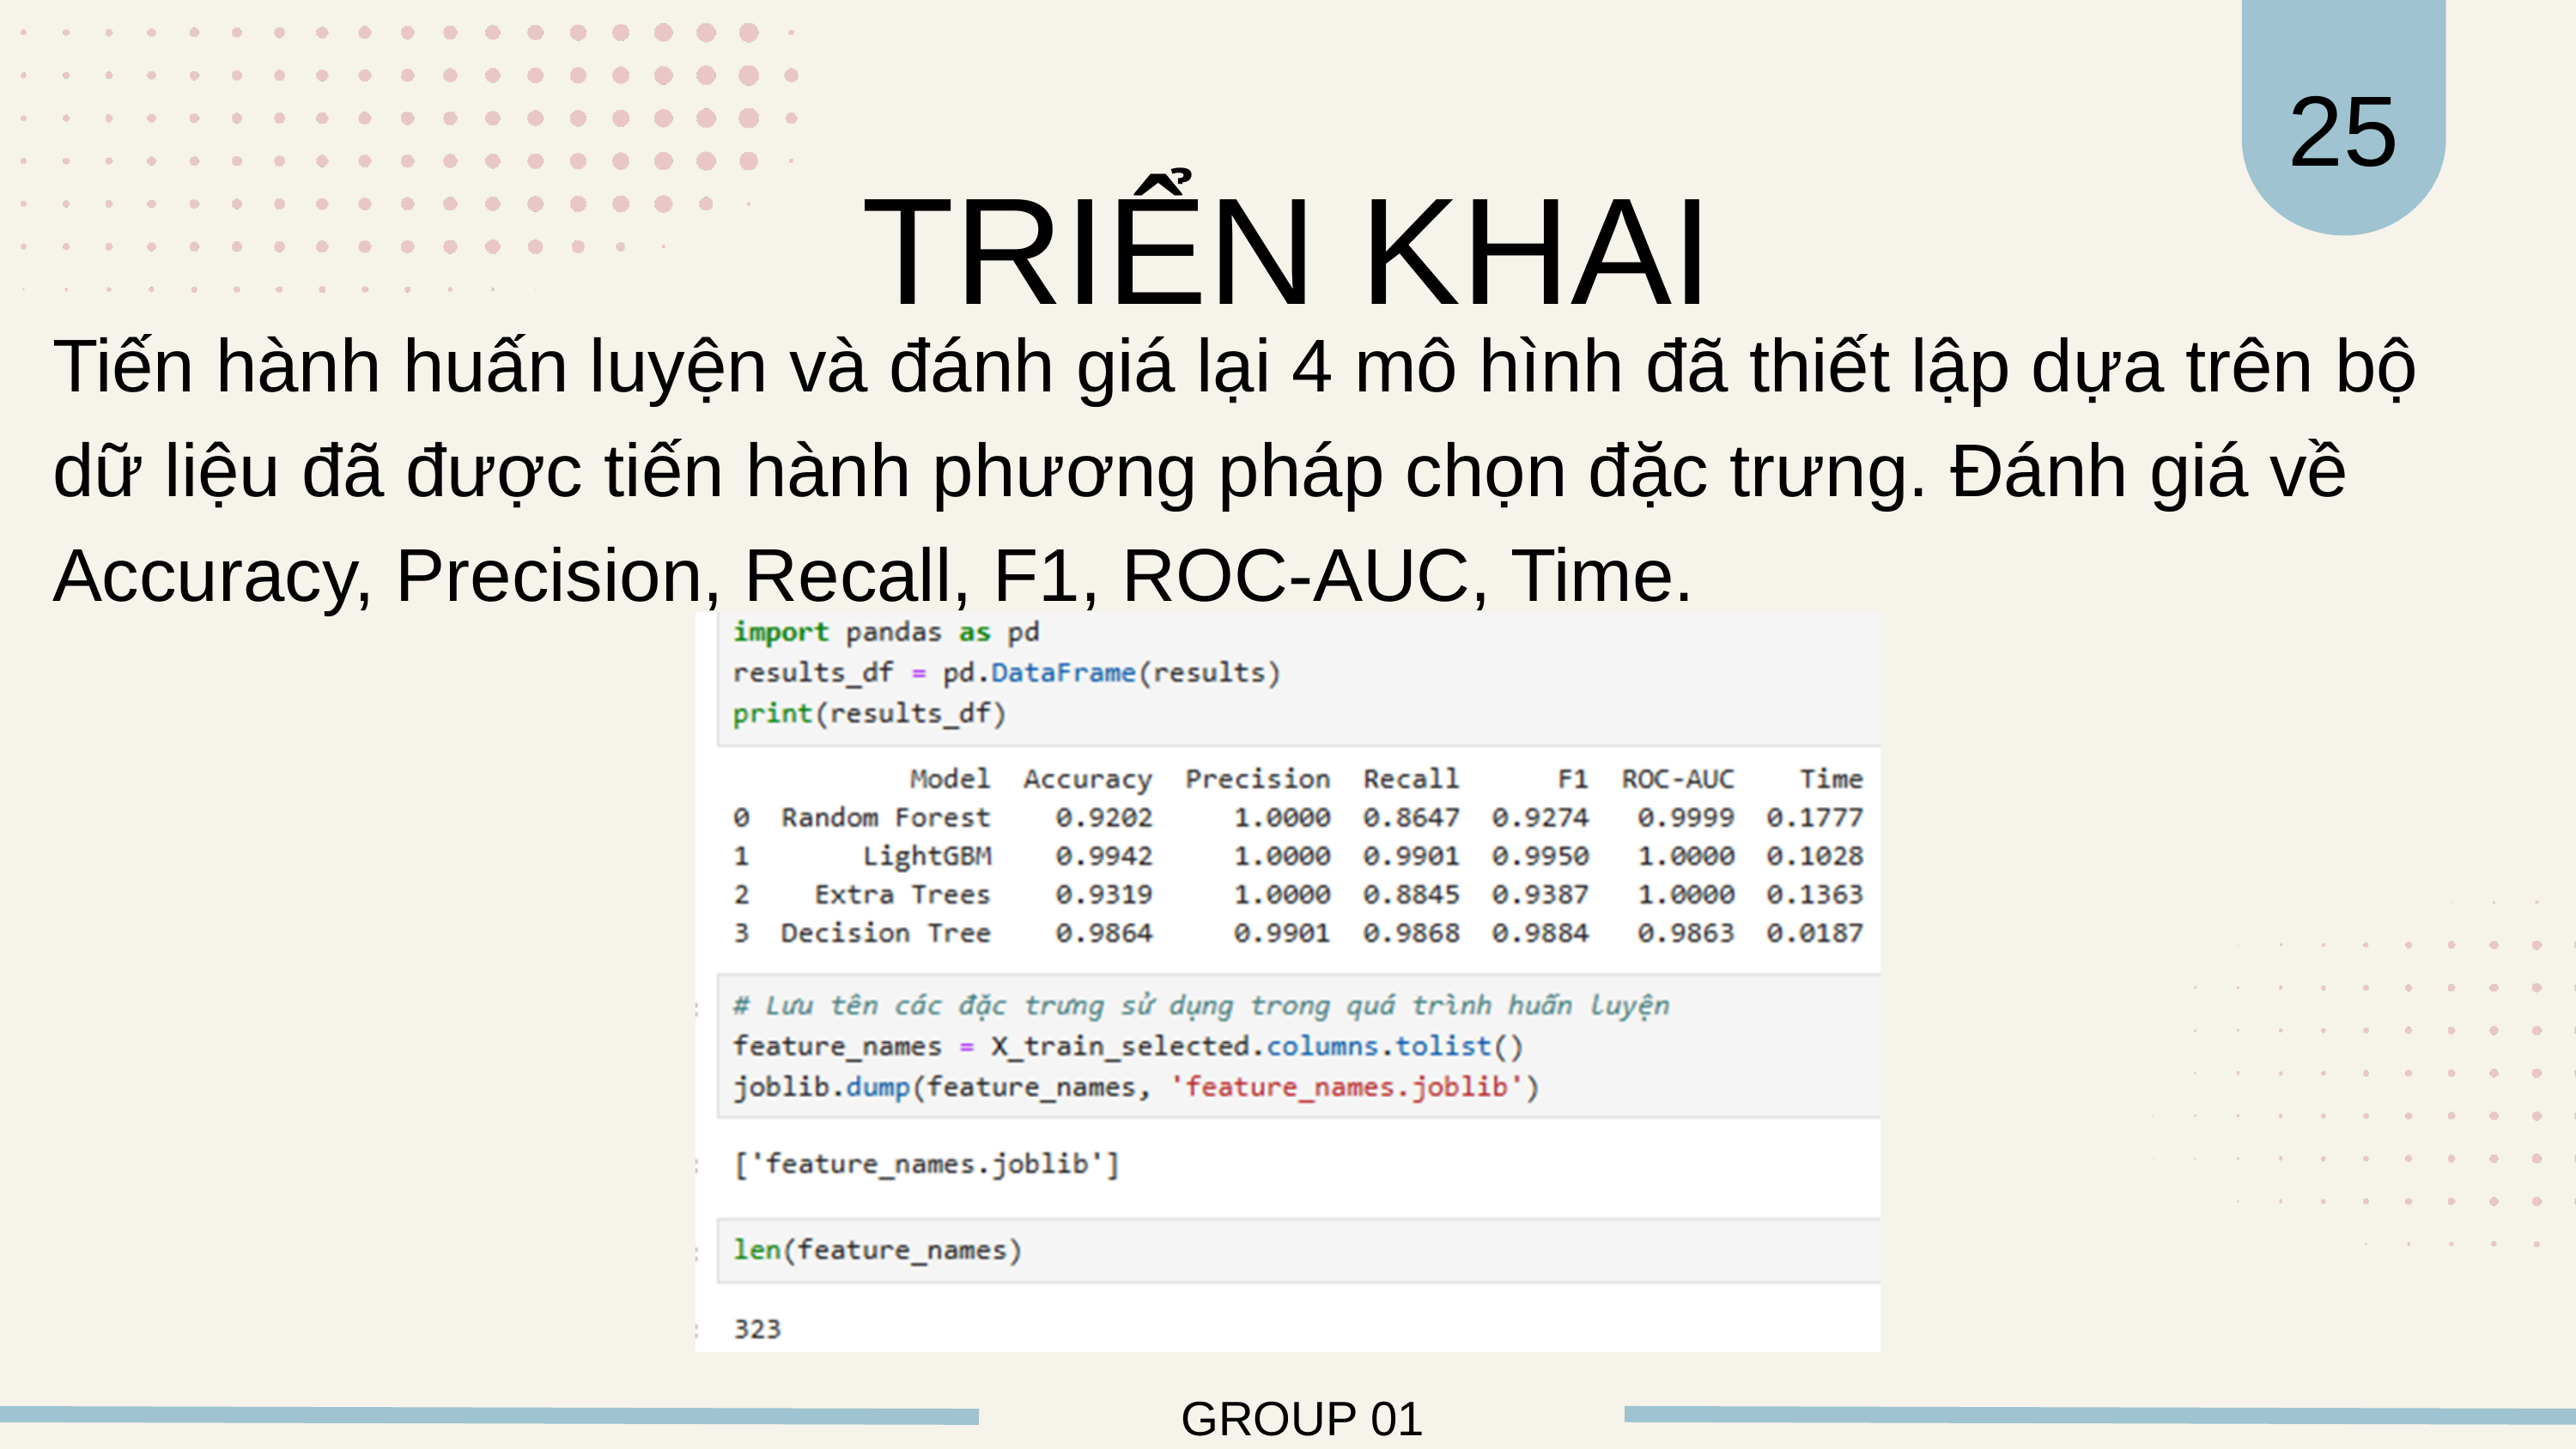

25

TRIỂN KHAI
Tiến hành huấn luyện và đánh giá lại 4 mô hình đã thiết lập dựa trên bộ dữ liệu đã được tiến hành phương pháp chọn đặc trưng. Đánh giá về Accuracy, Precision, Recall, F1, ROC-AUC, Time.

GROUP 01